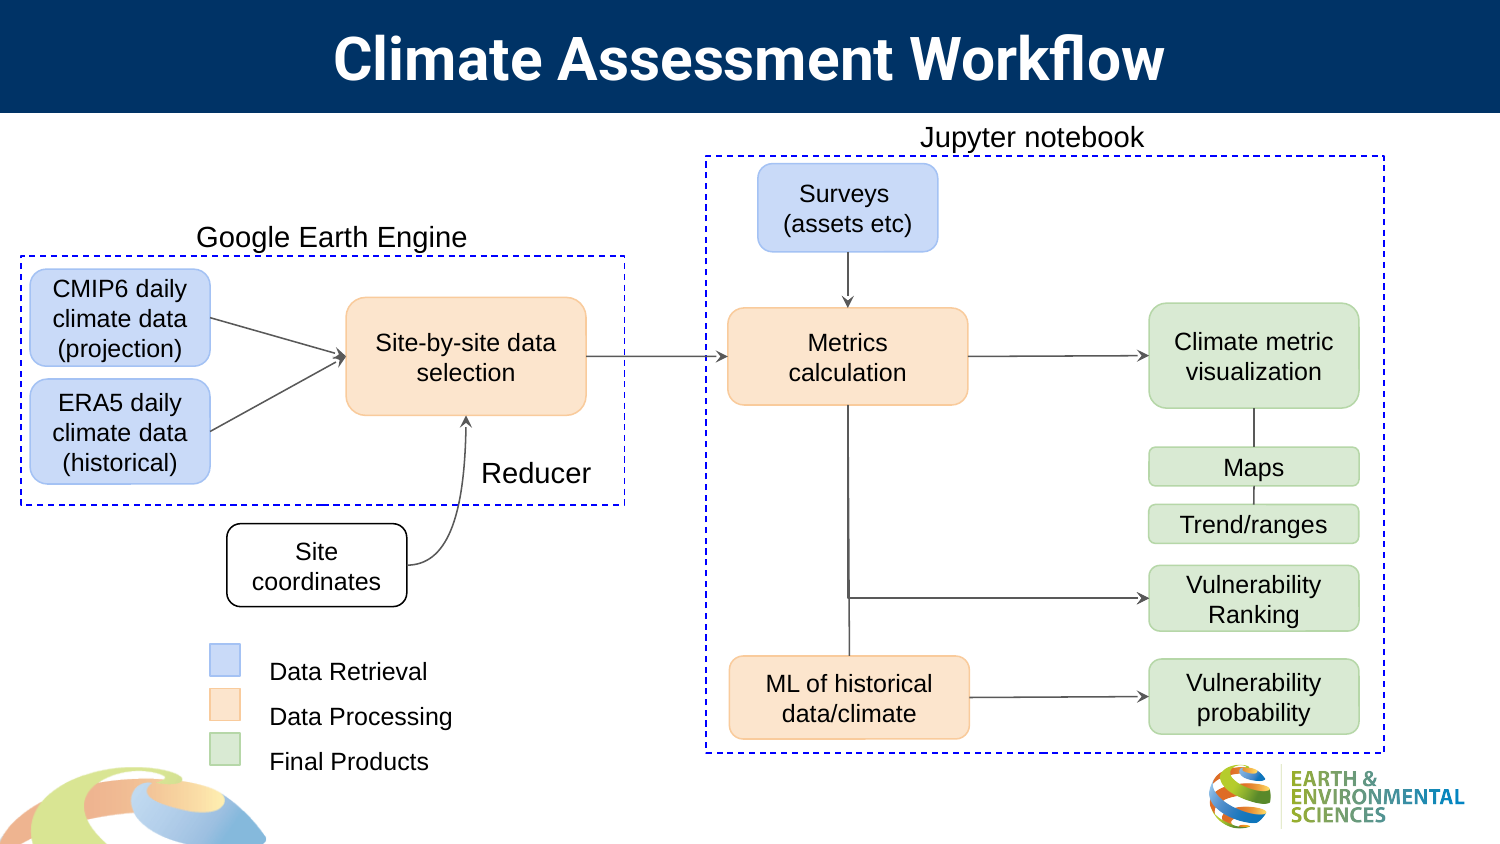

# Climate Assessment Workflow
Jupyter notebook

Surveys
(assets etc)
Google Earth Engine

CMIP6 daily climate data
(projection)
Site-by-site data selection
Climate metric visualization
Metrics calculation
ERA5 daily climate data
(historical)
Reducer
Maps
Trend/ranges
Site coordinates
Vulnerability
Ranking
Data Retrieval
Data Processing
Final Products

ML of historical data/climate
Vulnerability
probability